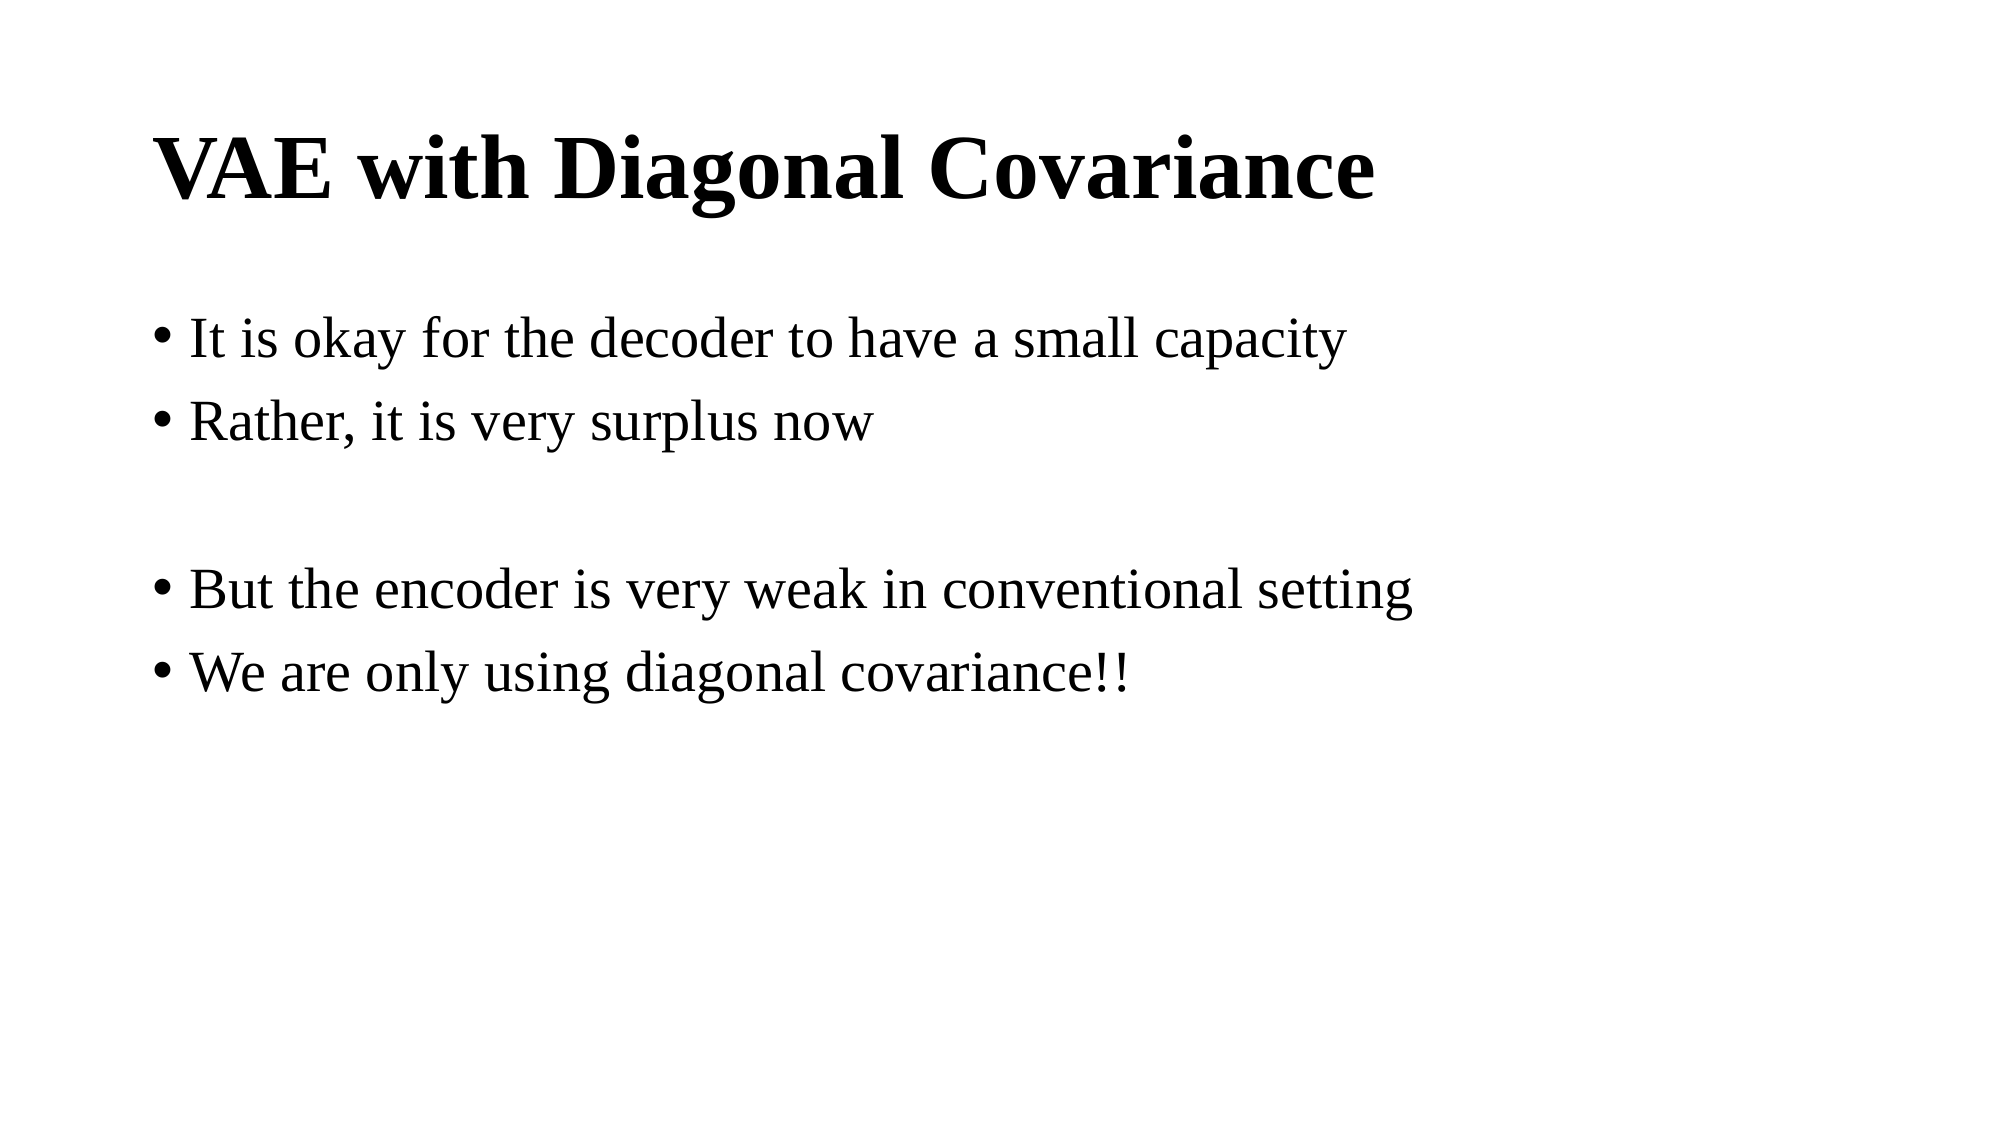

# VAE with Diagonal Covariance
It is okay for the decoder to have a small capacity
Rather, it is very surplus now

But the encoder is very weak in conventional setting
We are only using diagonal covariance!!